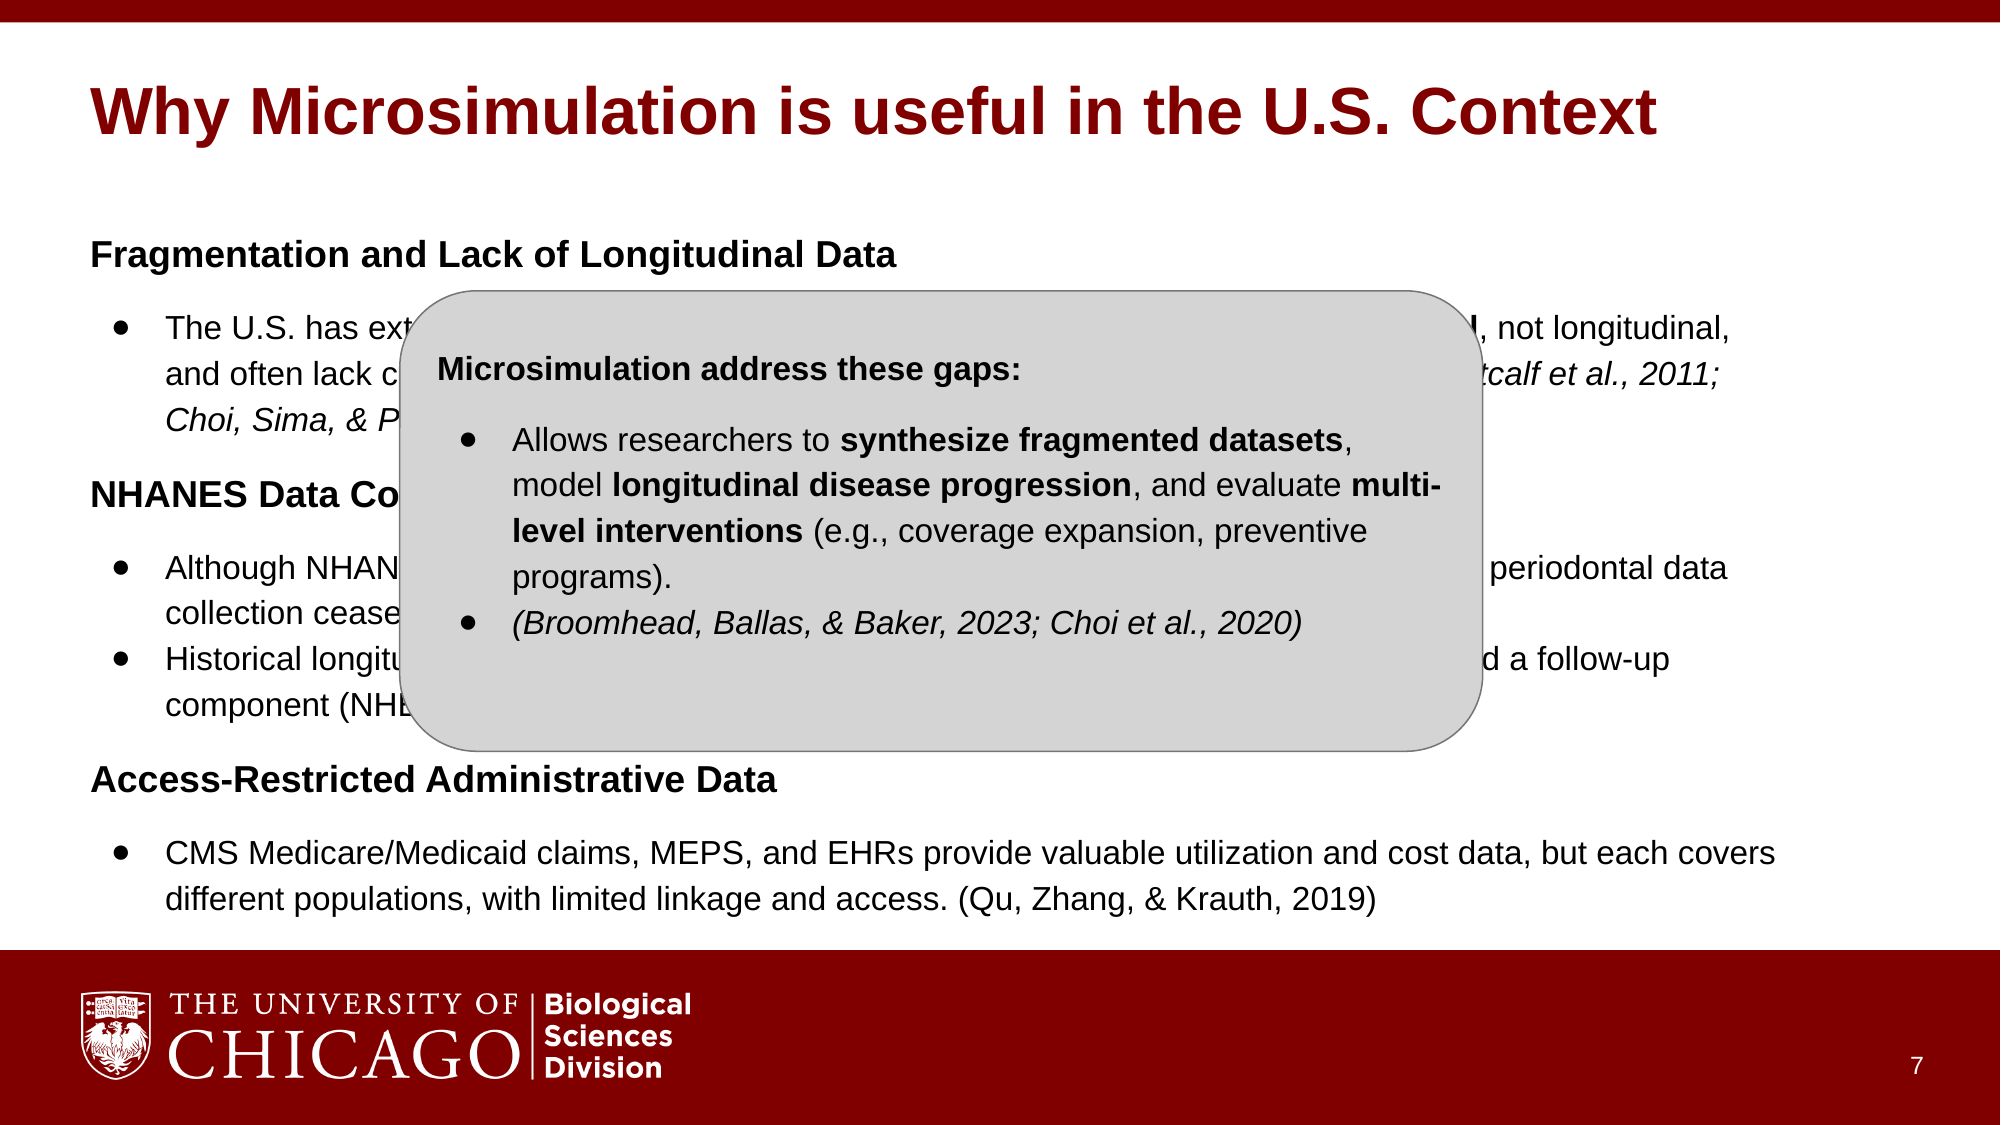

# Why Microsimulation is useful in the U.S. Context
Fragmentation and Lack of Longitudinal Data
The U.S. has extensive oral health datasets; however, most sources are cross-sectional, not longitudinal, and often lack clear linkage between clinical measures and policy-relevant outcomes (Metcalf et al., 2011; Choi, Sima, & Pandya, 2020).
NHANES Data Constraints
Although NHANES provides high-quality clinical oral health data, it is cross-sectional, and periodontal data collection ceased after the 2013–2014 cycle (CDC, 2019).
Historical longitudinal oral health data is limited. Only the NHANES I (1971–1975) included a follow-up component (NHEFS), but recent cycles lack similar follow-ups (NCHS, 1992).
Access-Restricted Administrative Data
CMS Medicare/Medicaid claims, MEPS, and EHRs provide valuable utilization and cost data, but each covers different populations, with limited linkage and access. (Qu, Zhang, & Krauth, 2019)

Microsimulation address these gaps:
Allows researchers to synthesize fragmented datasets, model longitudinal disease progression, and evaluate multi-level interventions (e.g., coverage expansion, preventive programs).
(Broomhead, Ballas, & Baker, 2023; Choi et al., 2020)

7